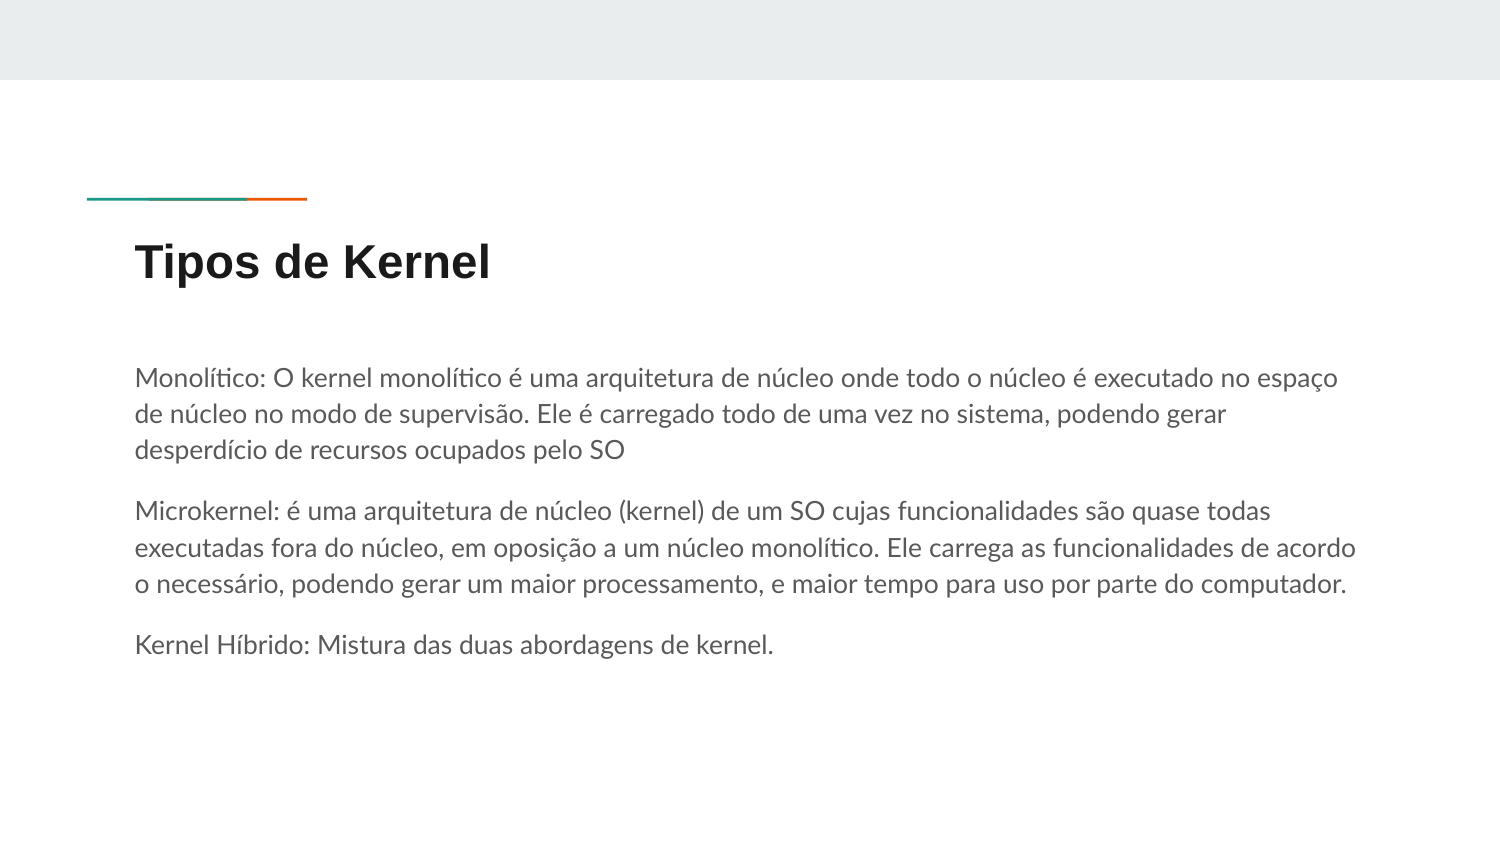

# Tipos de Kernel
Monolítico: O kernel monolítico é uma arquitetura de núcleo onde todo o núcleo é executado no espaço de núcleo no modo de supervisão. Ele é carregado todo de uma vez no sistema, podendo gerar desperdício de recursos ocupados pelo SO
Microkernel: é uma arquitetura de núcleo (kernel) de um SO cujas funcionalidades são quase todas executadas fora do núcleo, em oposição a um núcleo monolítico. Ele carrega as funcionalidades de acordo o necessário, podendo gerar um maior processamento, e maior tempo para uso por parte do computador.
Kernel Híbrido: Mistura das duas abordagens de kernel.